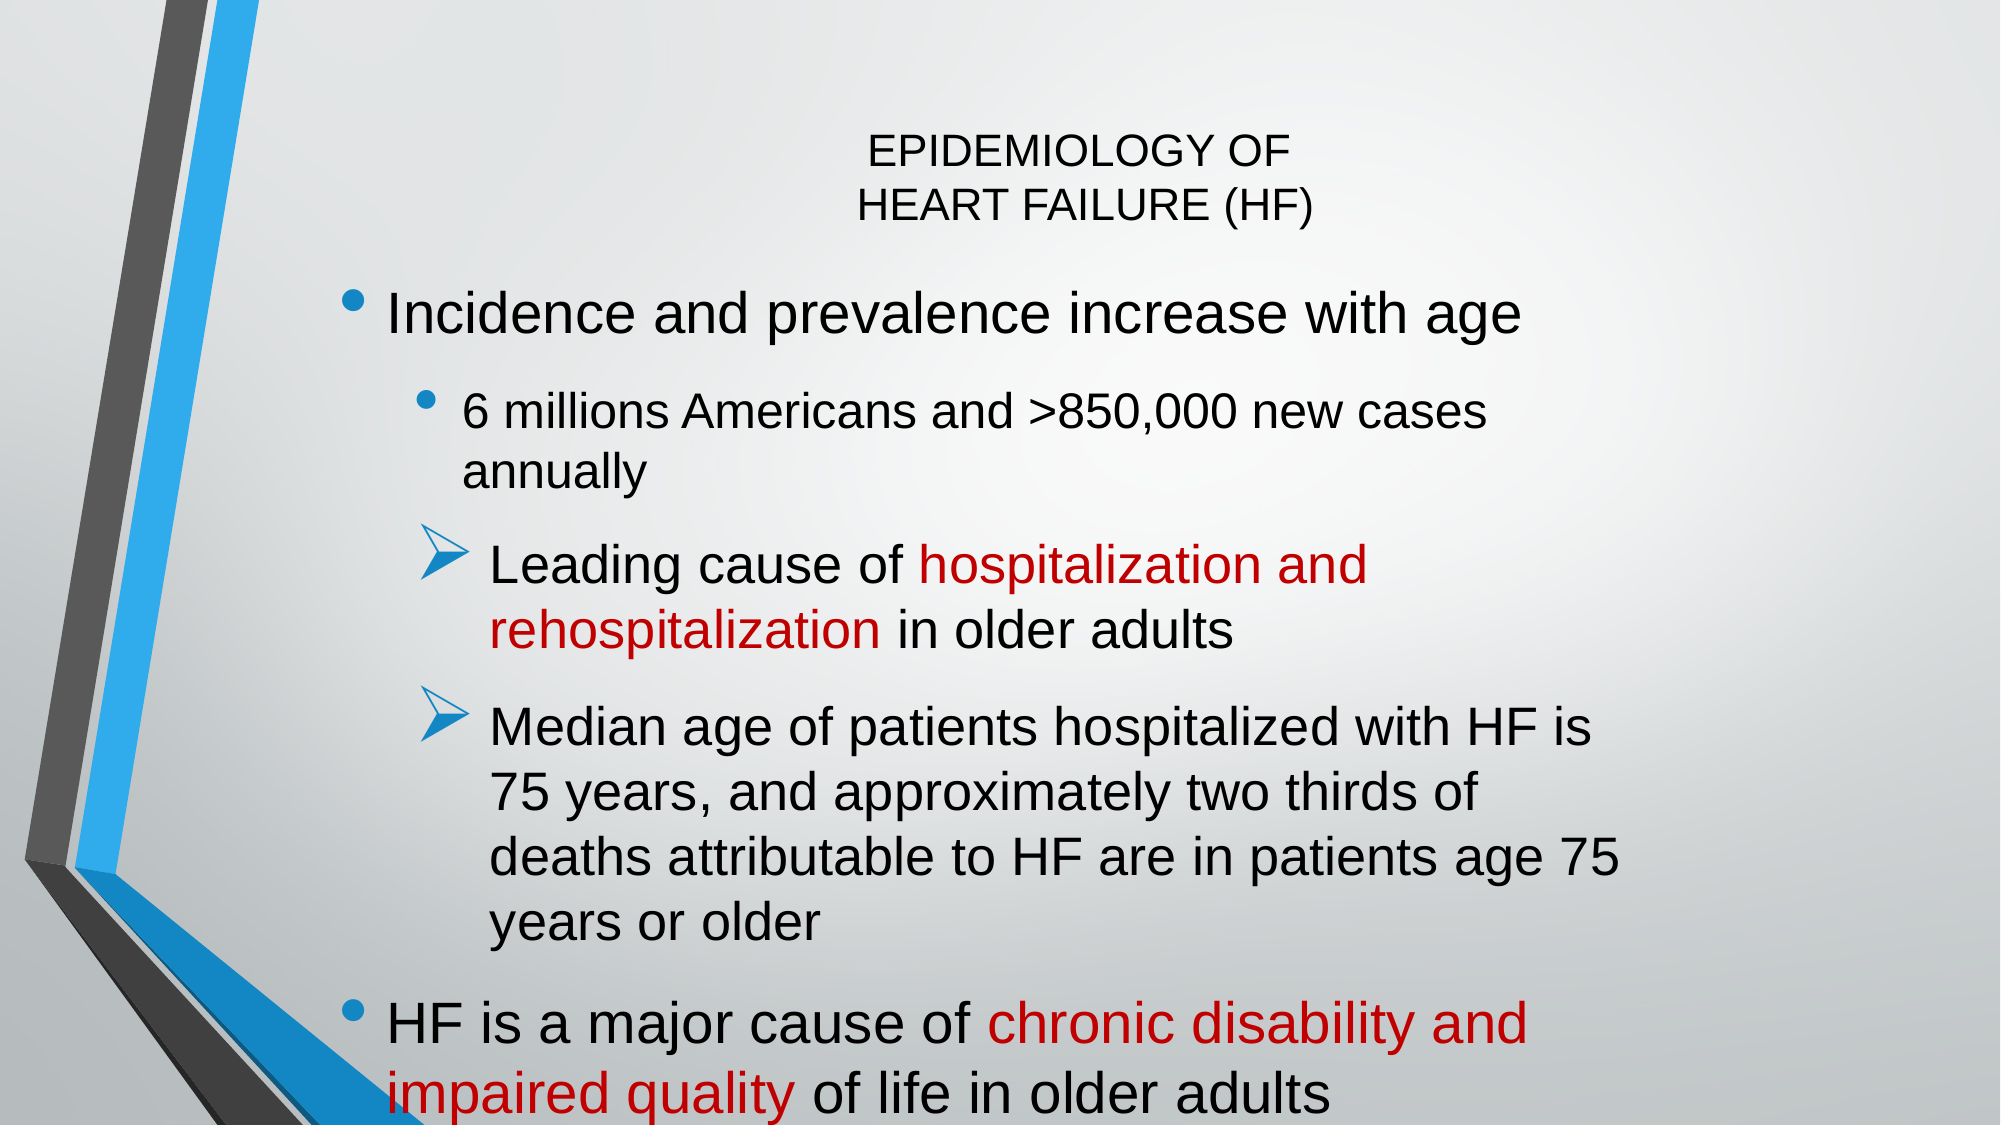

# EPIDEMIOLOGY OF HEART FAILURE (HF)
Incidence and prevalence increase with age
6 millions Americans and >850,000 new cases annually
Leading cause of hospitalization and rehospitalization in older adults
Median age of patients hospitalized with HF is 75 years, and approximately two thirds of deaths attributable to HF are in patients age 75 years or older
HF is a major cause of chronic disability and impaired quality of life in older adults